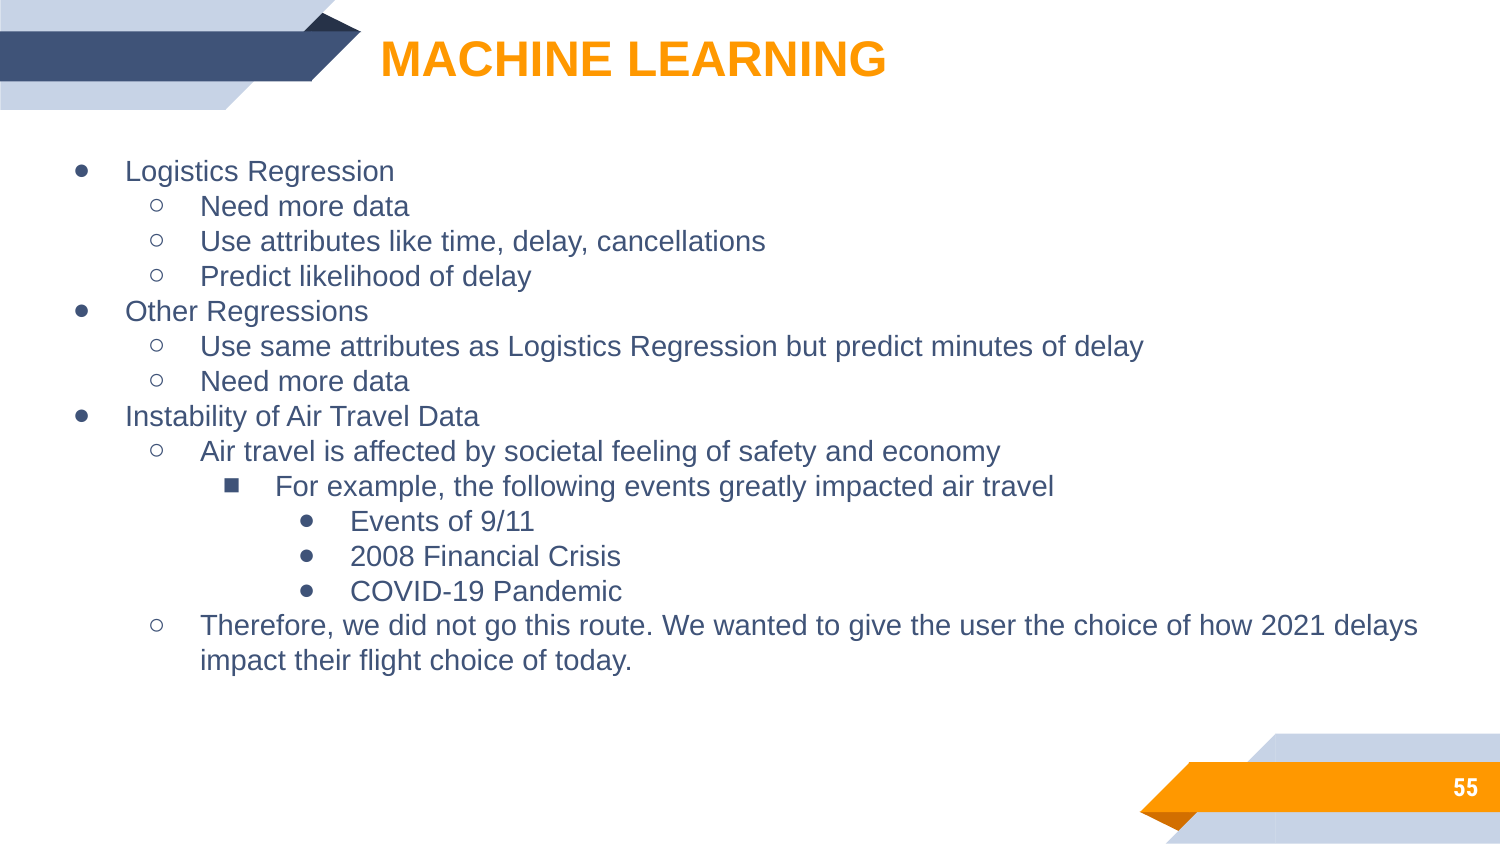

MACHINE LEARNING
Logistics Regression
Need more data
Use attributes like time, delay, cancellations
Predict likelihood of delay
Other Regressions
Use same attributes as Logistics Regression but predict minutes of delay
Need more data
Instability of Air Travel Data
Air travel is affected by societal feeling of safety and economy
For example, the following events greatly impacted air travel
Events of 9/11
2008 Financial Crisis
COVID-19 Pandemic
Therefore, we did not go this route. We wanted to give the user the choice of how 2021 delays impact their flight choice of today.
55